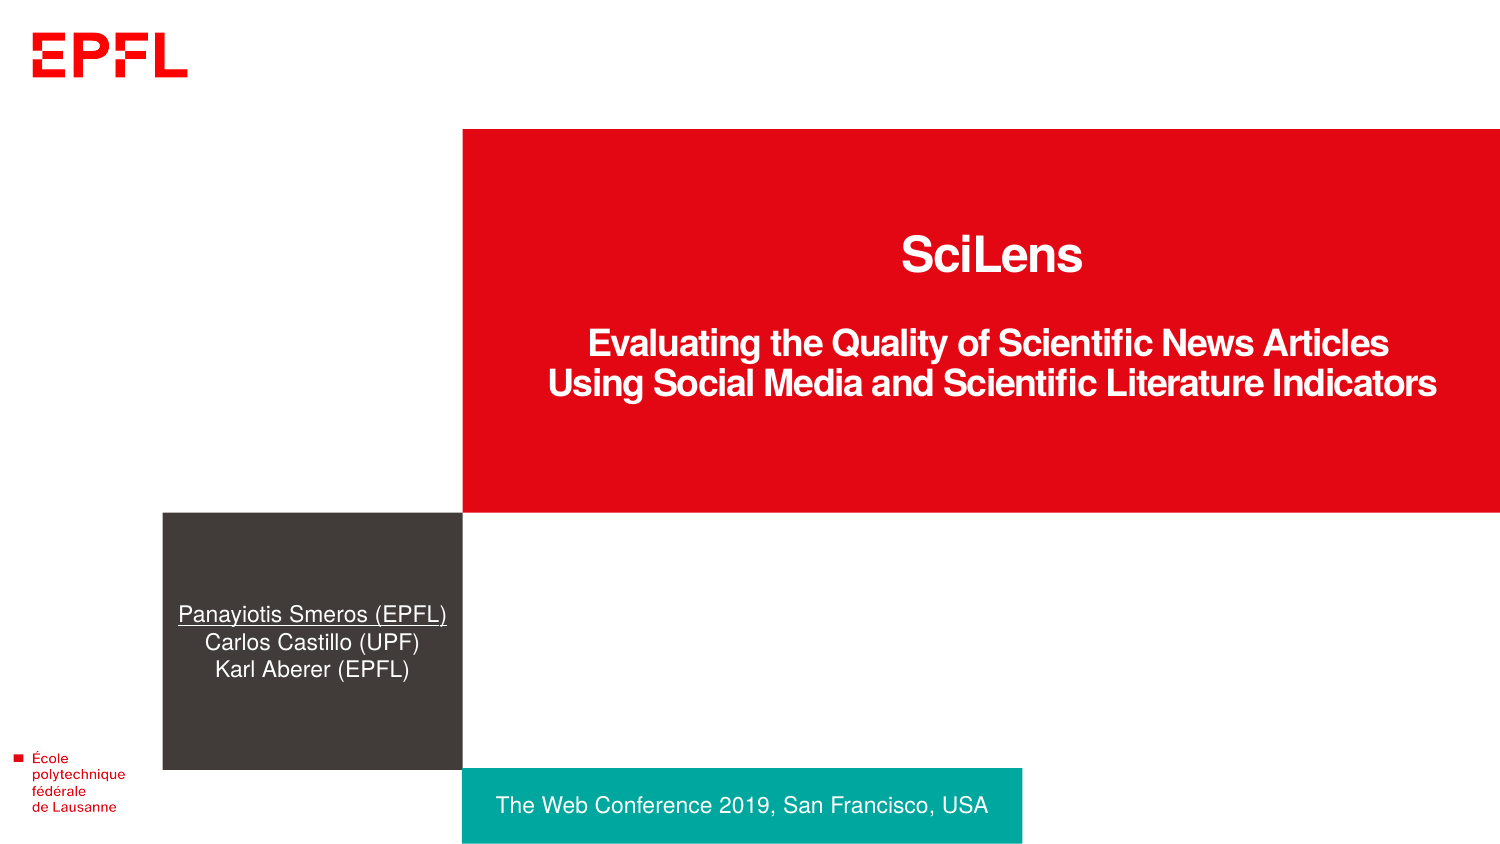

# SciLens Evaluating the Quality of Scientific News Articles Using Social Media and Scientific Literature Indicators
Panayiotis Smeros (EPFL)
Carlos Castillo (UPF)
Karl Aberer (EPFL)
The Web Conference 2019, San Francisco, USA